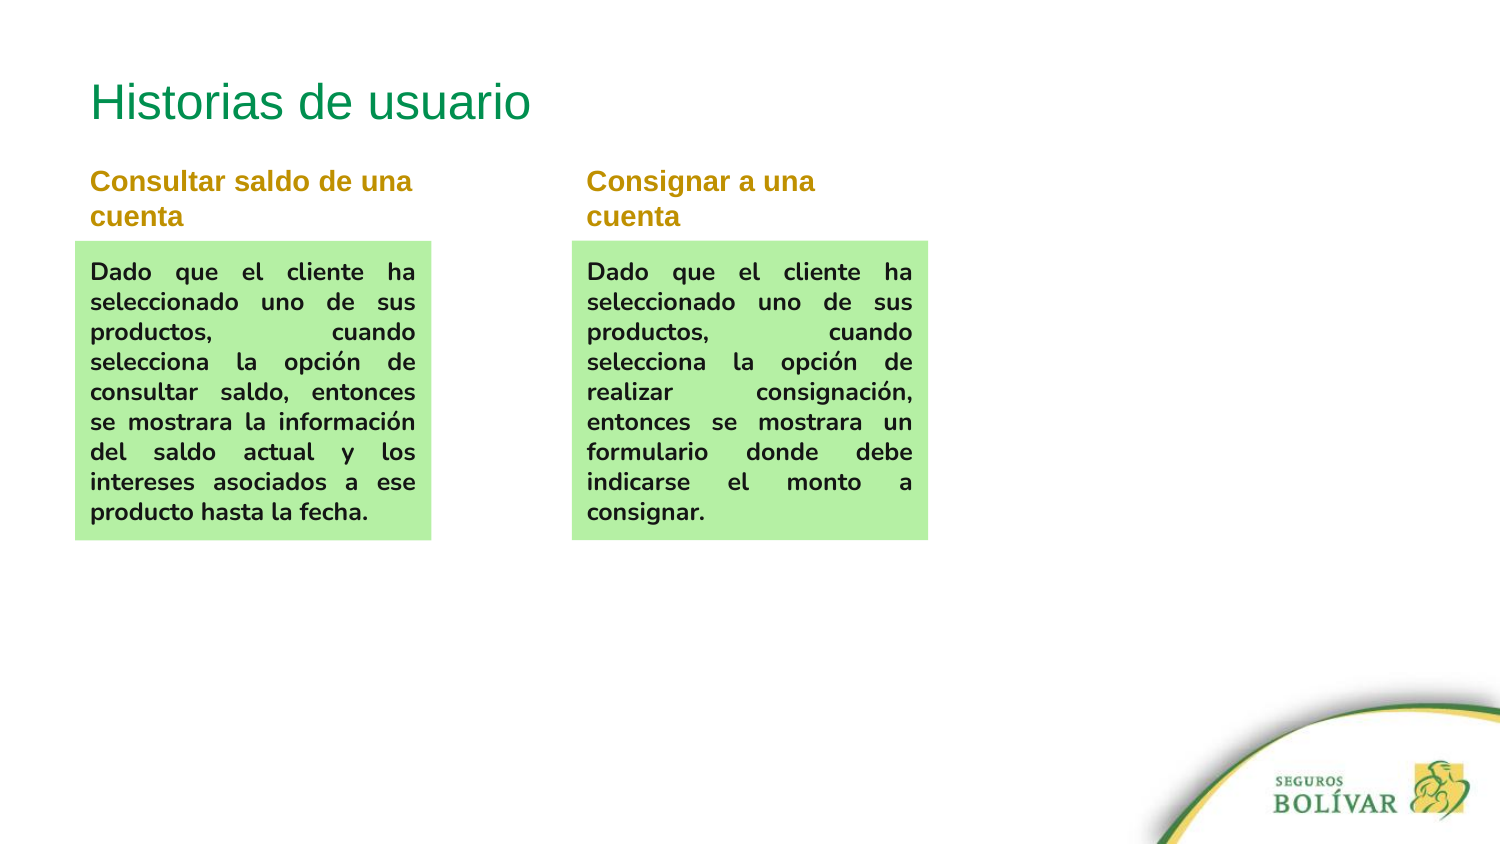

# Historias de usuario

Consultar saldo de una cuenta
Consignar a una cuenta
Dado que el cliente ha seleccionado uno de sus productos, cuando selecciona la opción de realizar consignación, entonces se mostrara un formulario donde debe indicarse el monto a consignar.
Dado que el cliente ha seleccionado uno de sus productos, cuando selecciona la opción de consultar saldo, entonces se mostrara la información del saldo actual y los intereses asociados a ese producto hasta la fecha.